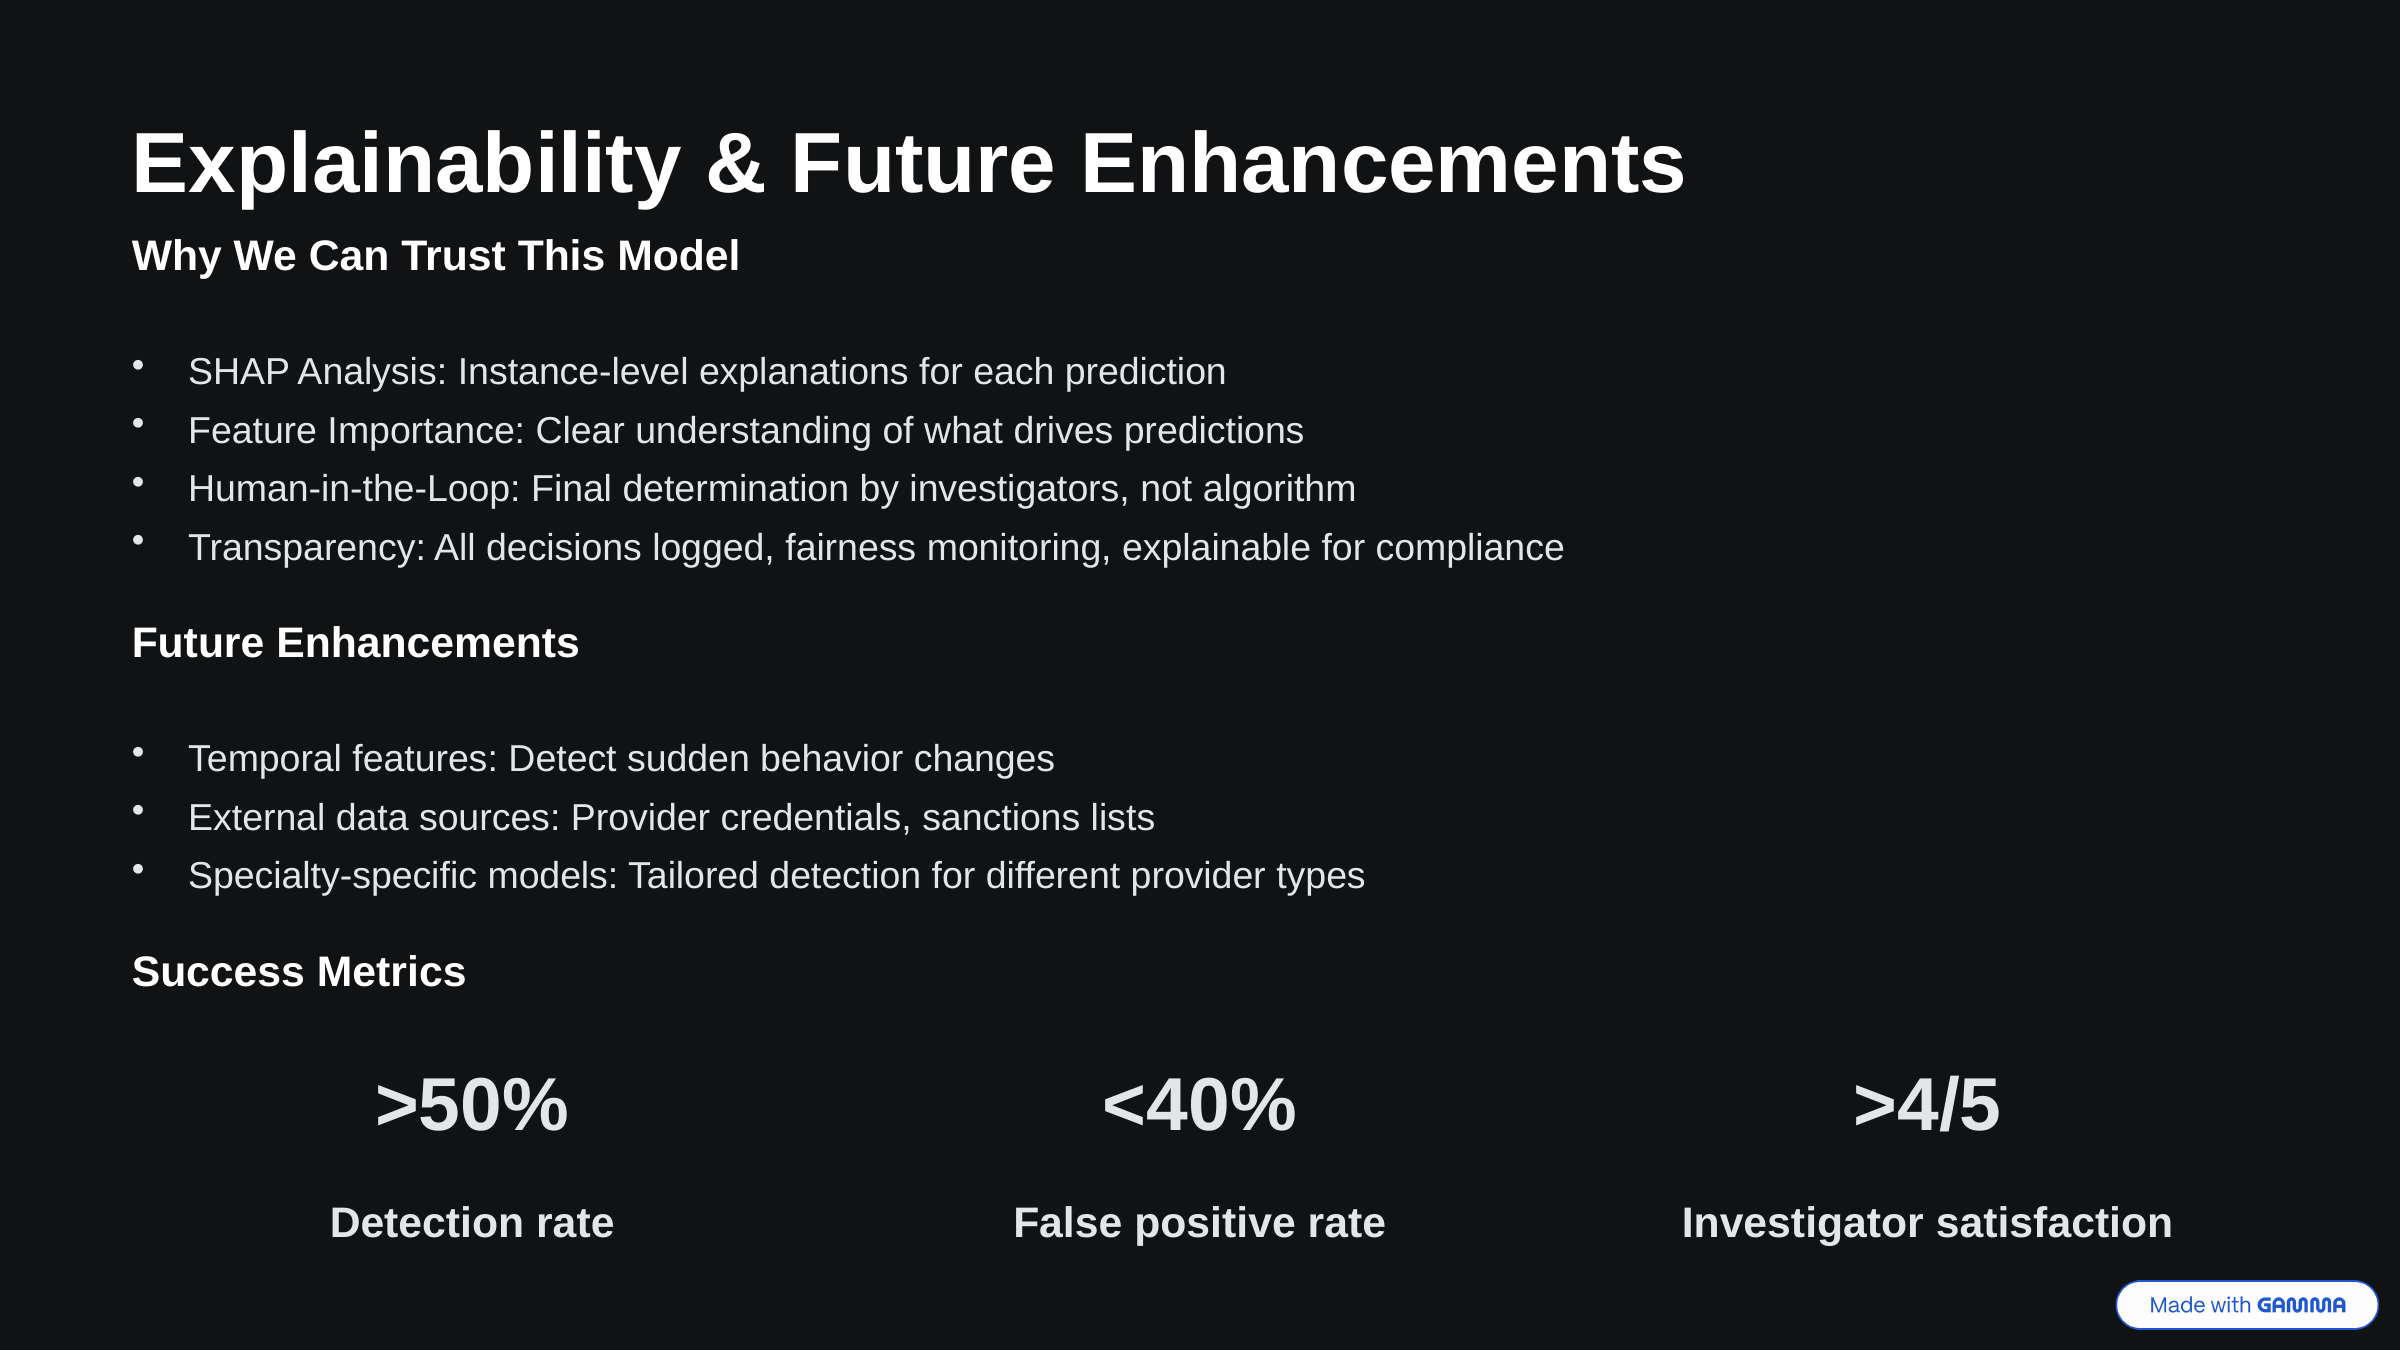

Explainability & Future Enhancements
Why We Can Trust This Model
SHAP Analysis: Instance-level explanations for each prediction
Feature Importance: Clear understanding of what drives predictions
Human-in-the-Loop: Final determination by investigators, not algorithm
Transparency: All decisions logged, fairness monitoring, explainable for compliance
Future Enhancements
Temporal features: Detect sudden behavior changes
External data sources: Provider credentials, sanctions lists
Specialty-specific models: Tailored detection for different provider types
Success Metrics
>50%
<40%
>4/5
Detection rate
False positive rate
Investigator satisfaction